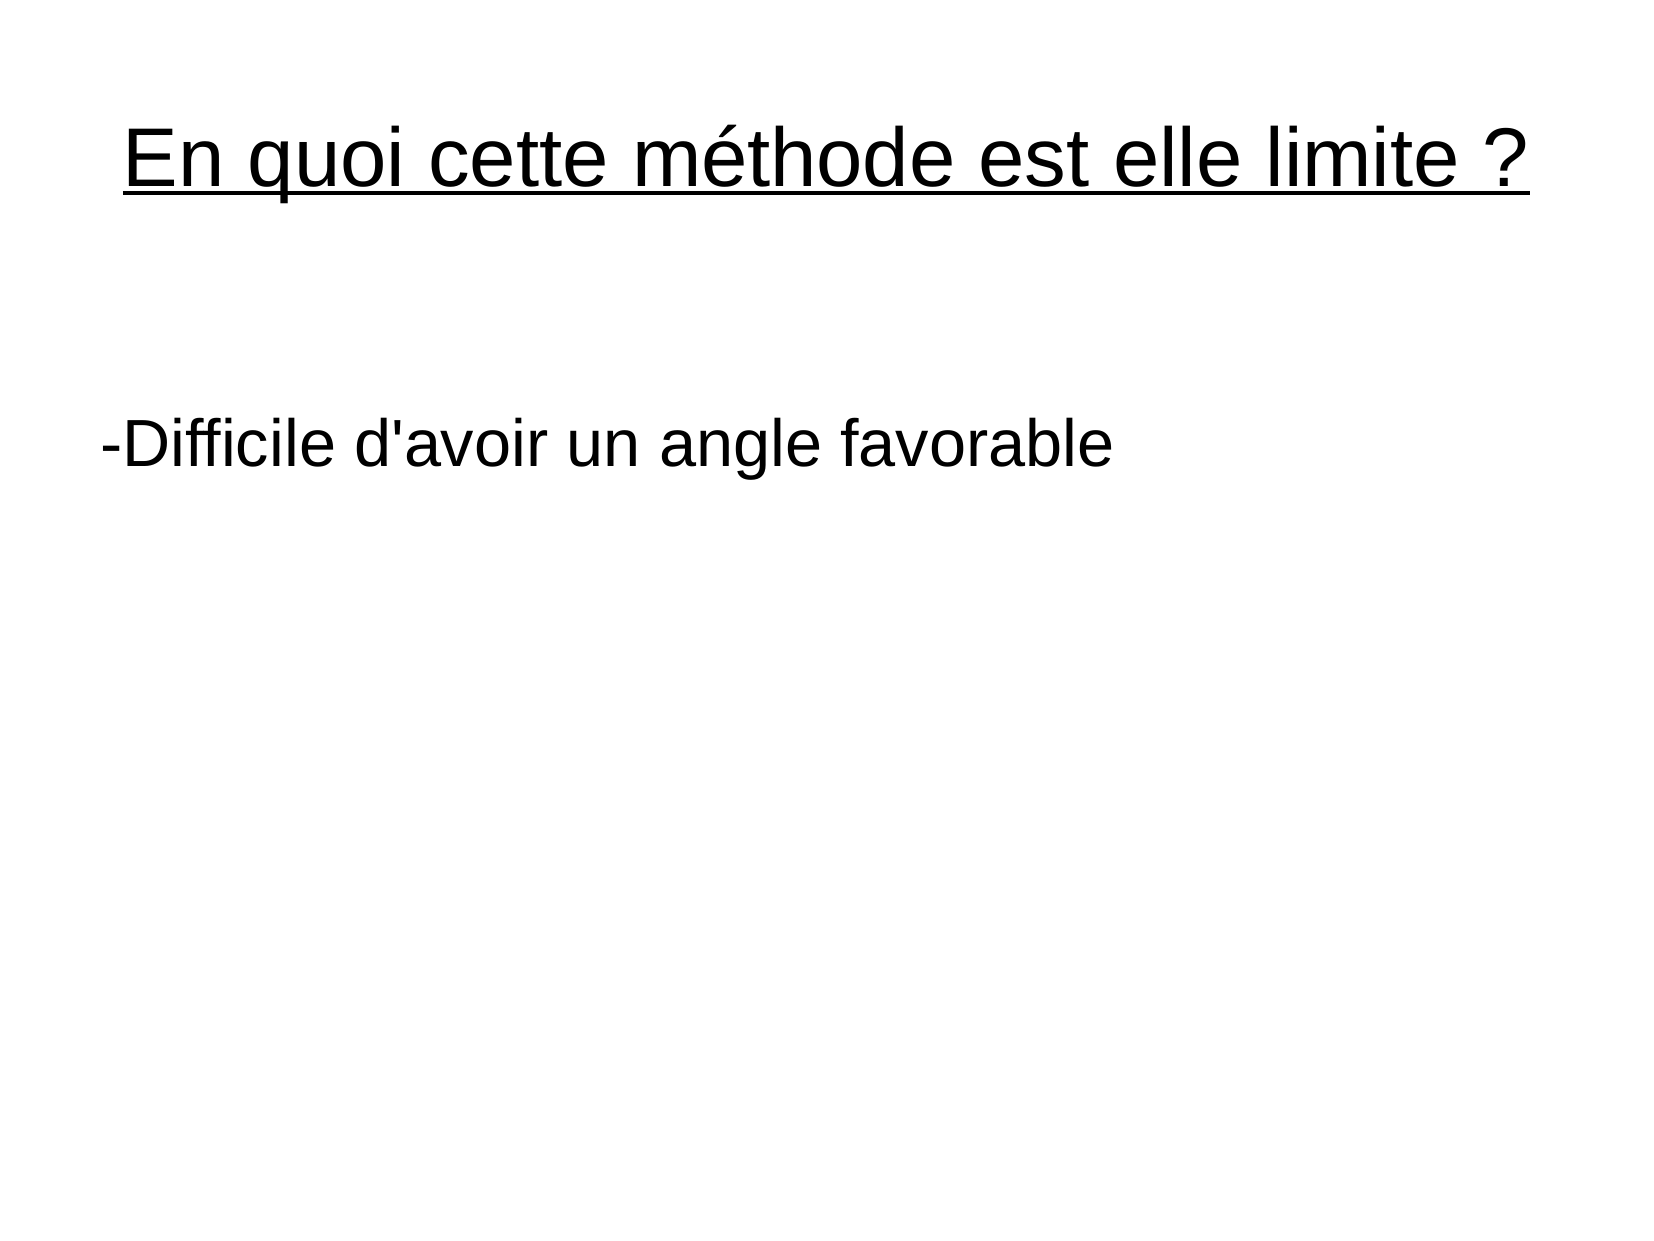

En quoi cette méthode est elle limite ?

-Difficile d'avoir un angle favorable